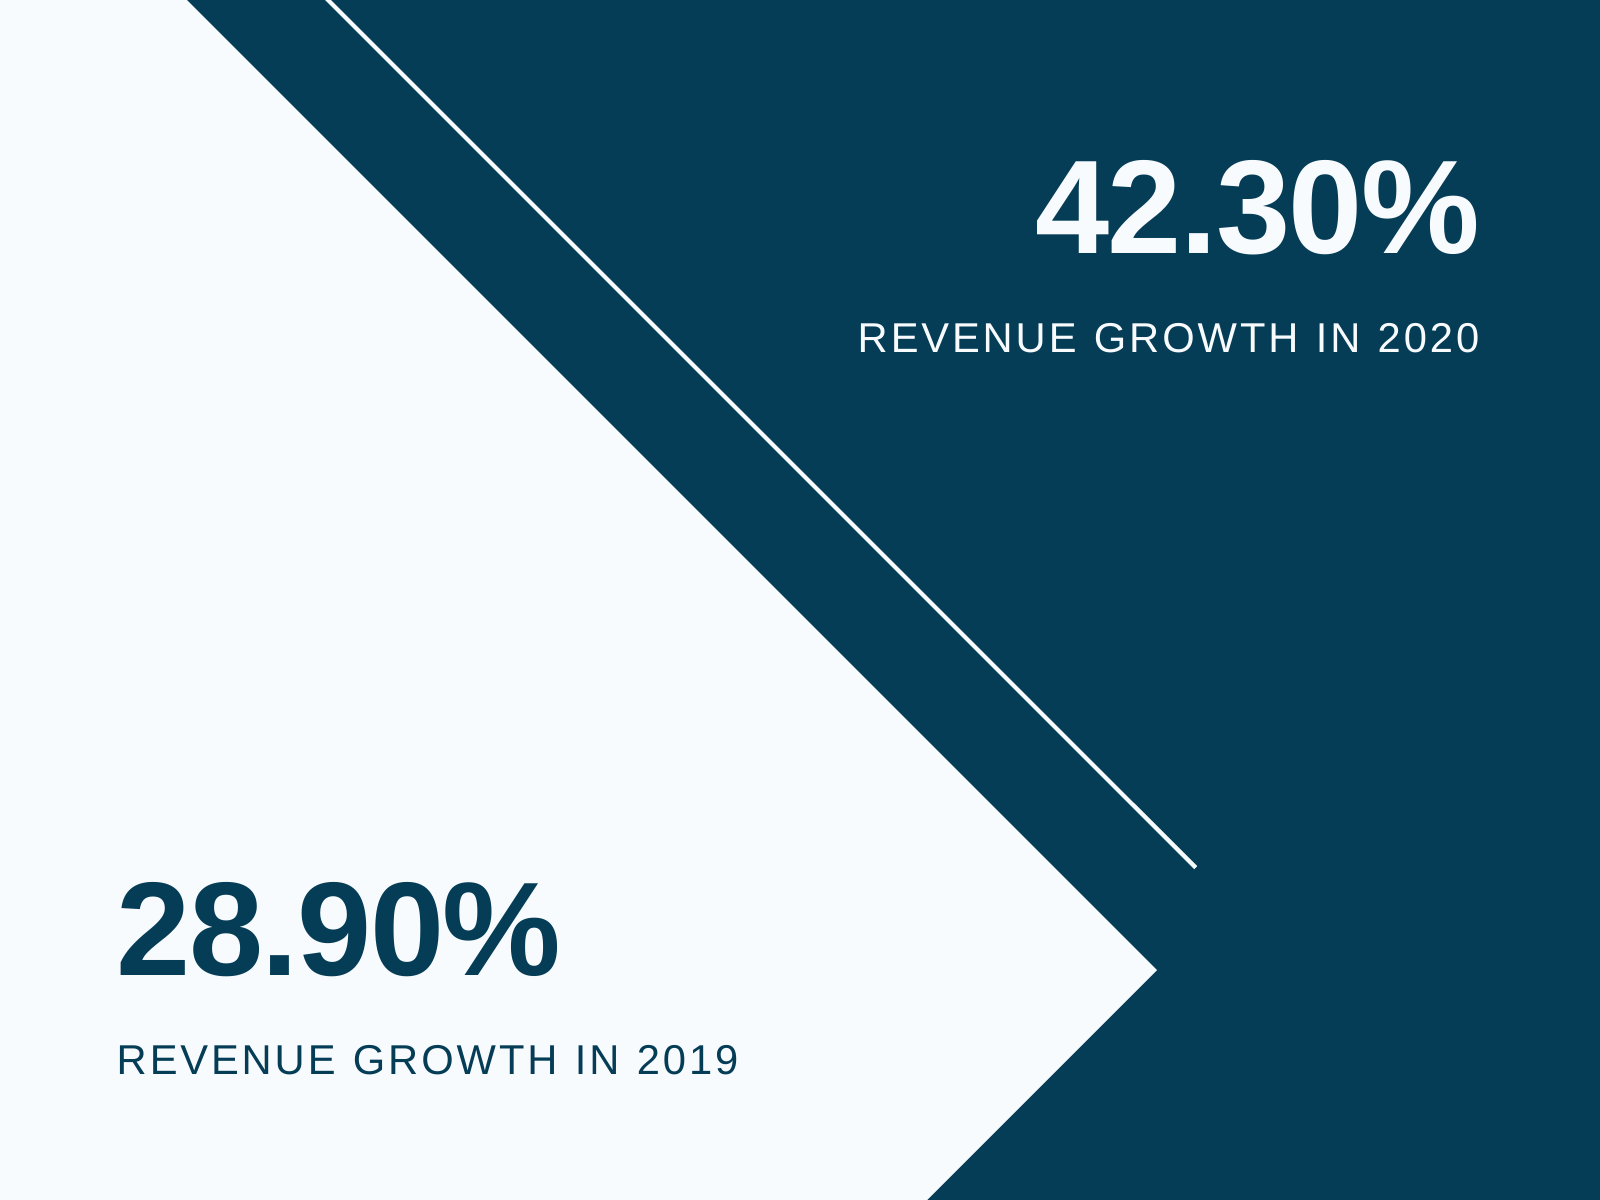

42.30%
REVENUE GROWTH IN 2020
28.90%
REVENUE GROWTH IN 2019